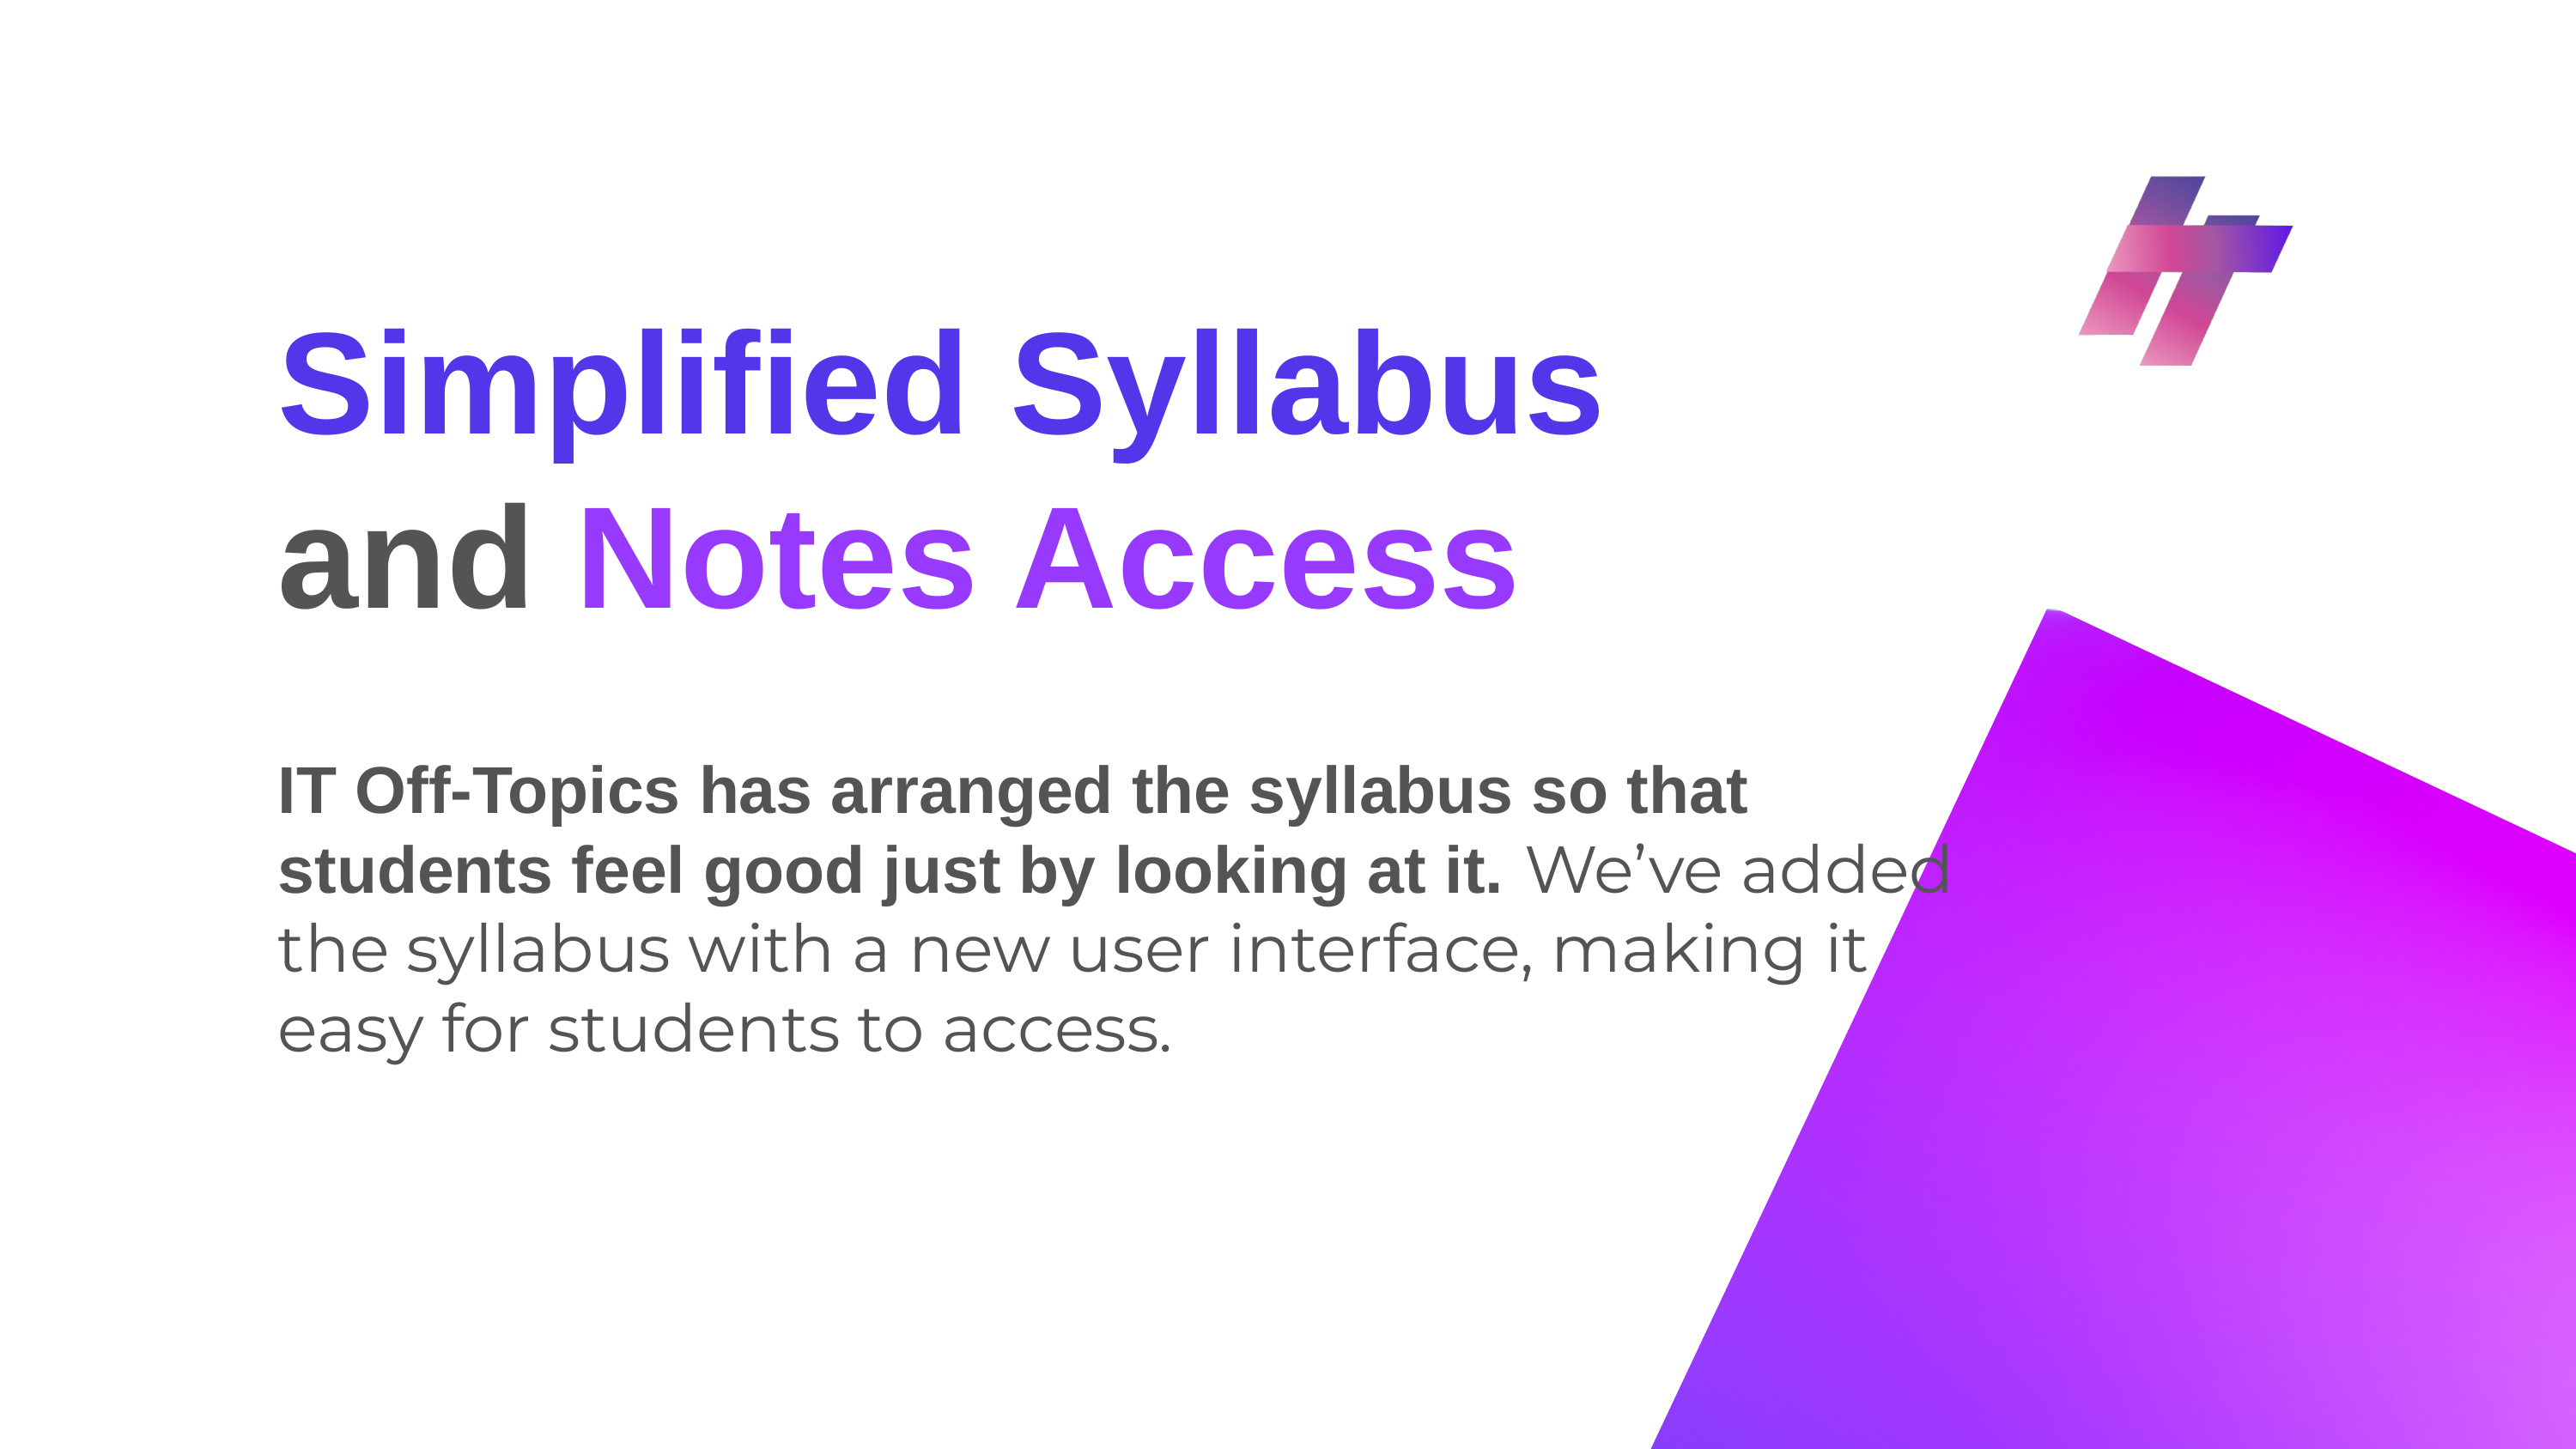

Simplified Syllabus and Notes Access
IT Off-Topics has arranged the syllabus so that students feel good just by looking at it. We’ve added the syllabus with a new user interface, making it easy for students to access.